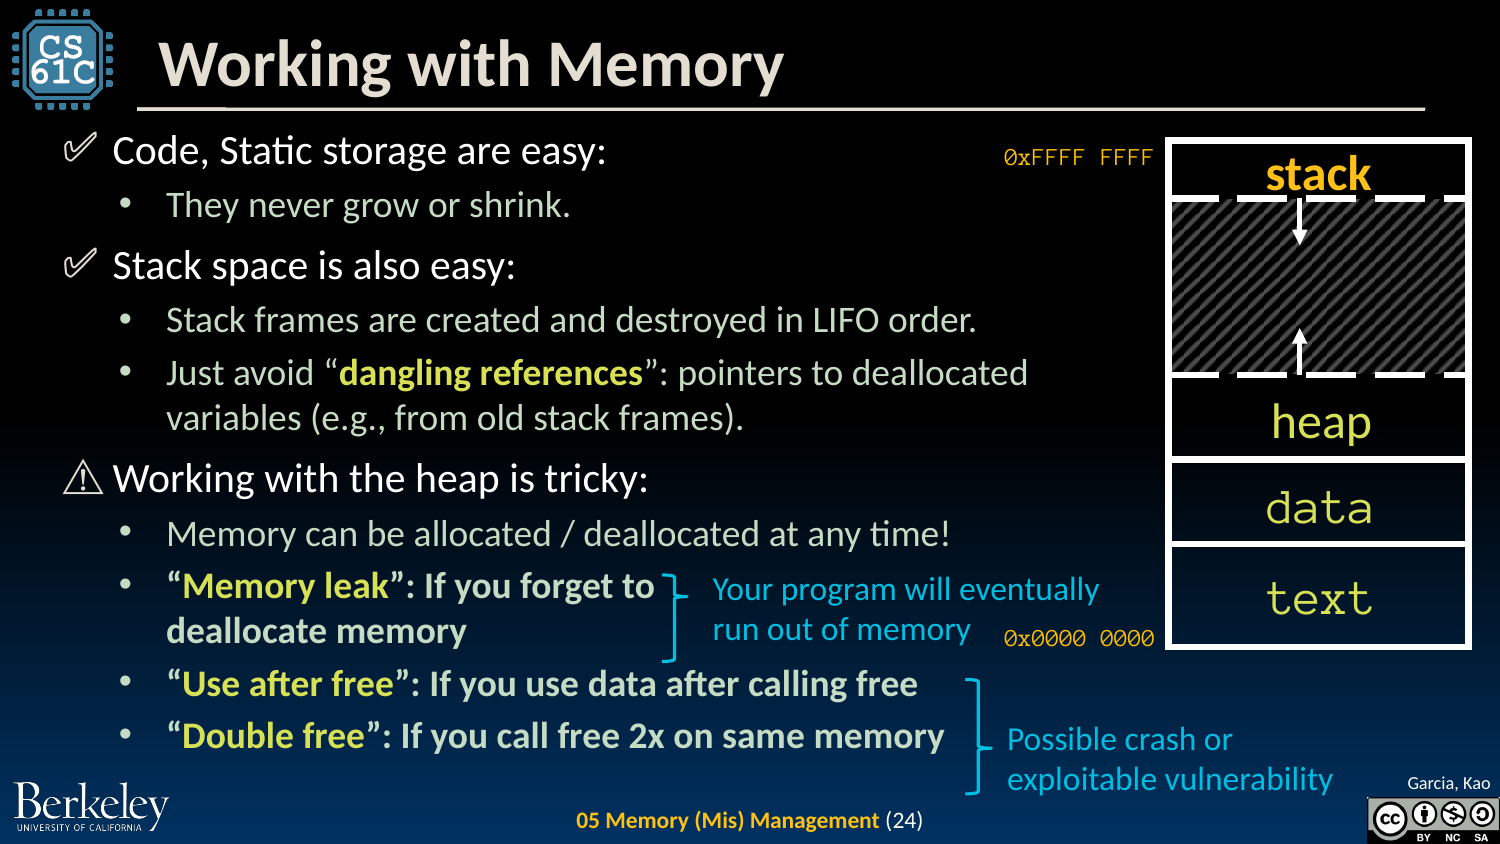

# Working with Memory
Code, Static storage are easy:
They never grow or shrink.
Stack space is also easy:
Stack frames are created and destroyed in LIFO order.
Just avoid “dangling references”: pointers to deallocated variables (e.g., from old stack frames).
Working with the heap is tricky:
Memory can be allocated / deallocated at any time!
“Memory leak”: If you forget to
deallocate memory
“Use after free”: If you use data after calling free
“Double free”: If you call free 2x on same memory
stack
0xFFFF FFFF

heap

data

text
Your program will eventually run out of memory

0x0000 0000

Possible crash or exploitable vulnerability